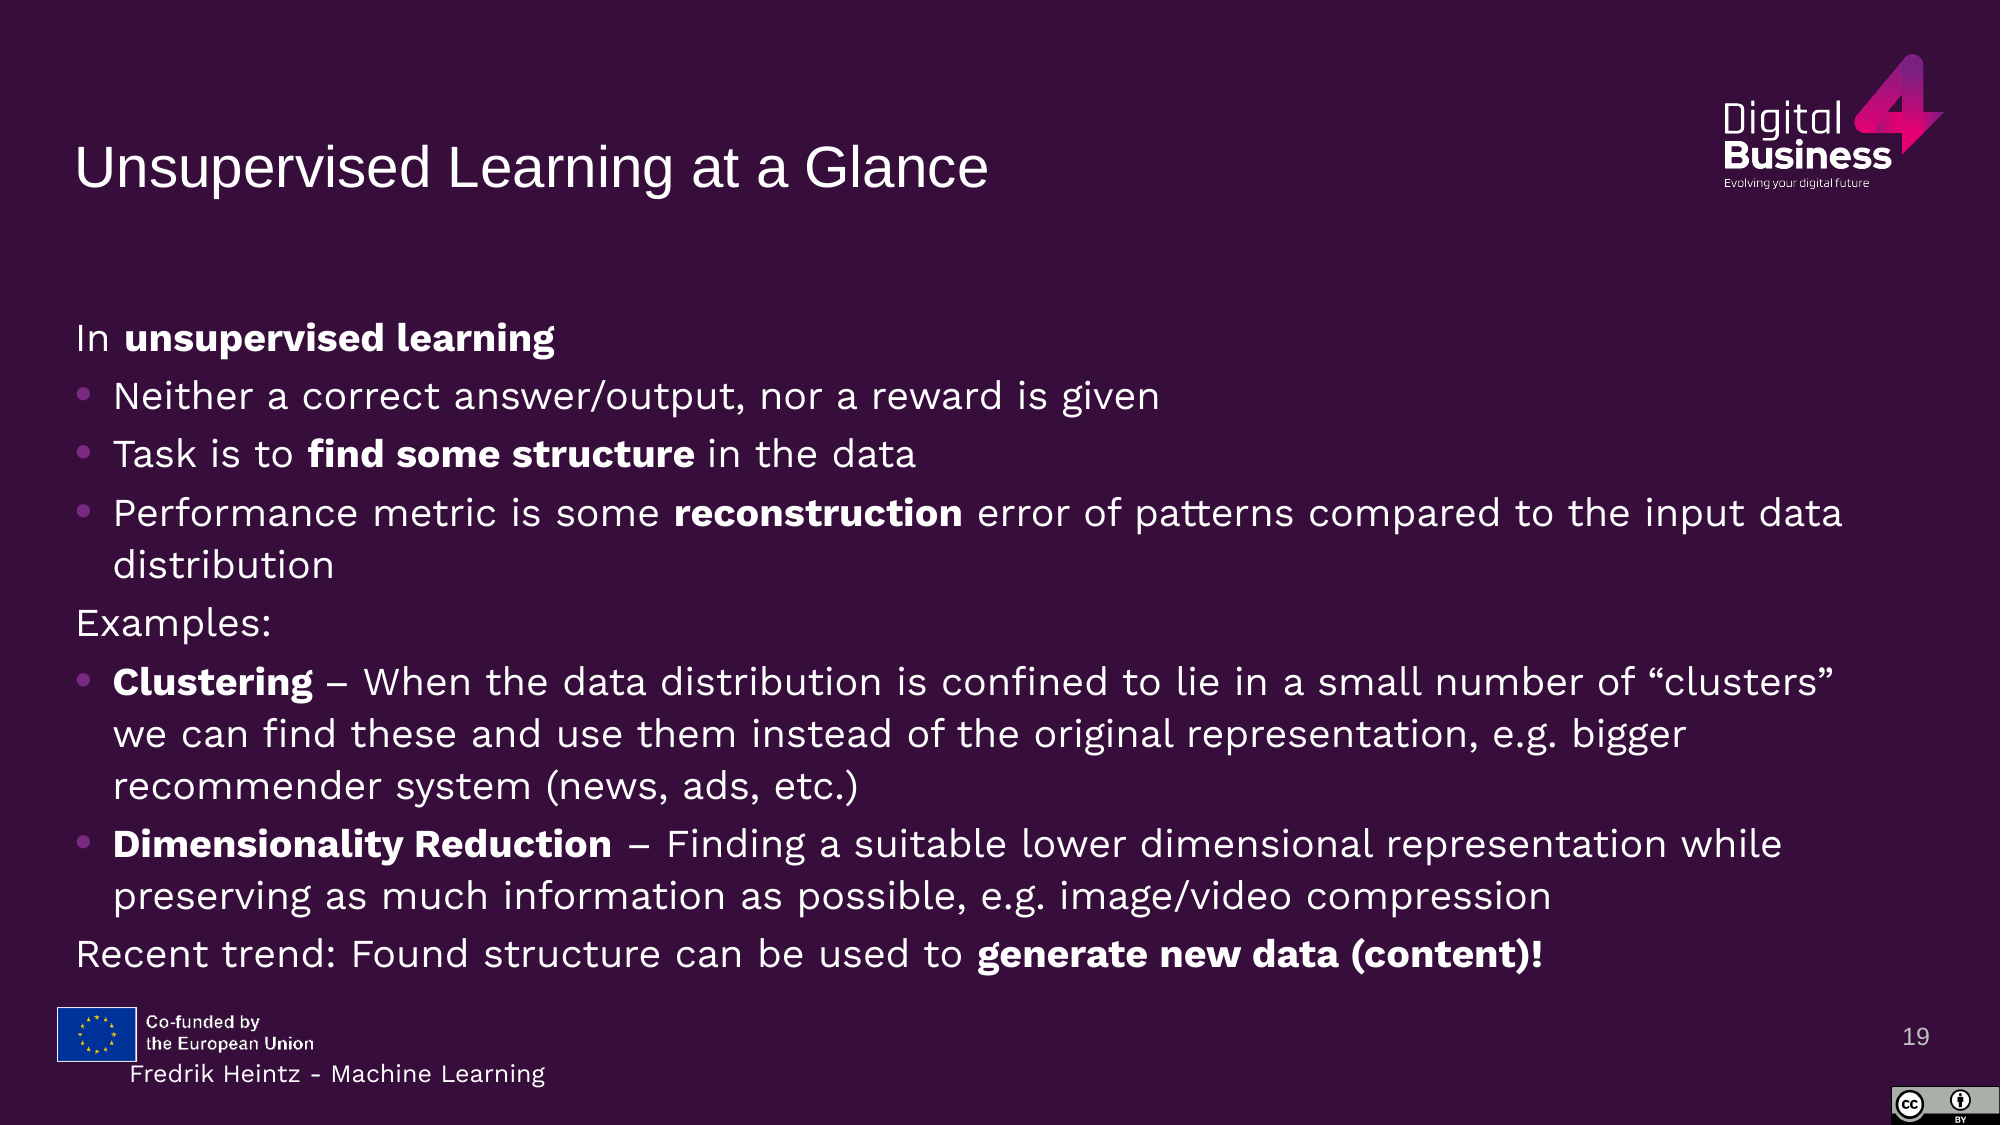

# Unsupervised Learning at a Glance
In unsupervised learning
Neither a correct answer/output, nor a reward is given
Task is to find some structure in the data
Performance metric is some reconstruction error of patterns compared to the input data distribution
Examples:
Clustering – When the data distribution is confined to lie in a small number of “clusters” we can find these and use them instead of the original representation, e.g. bigger recommender system (news, ads, etc.)
Dimensionality Reduction – Finding a suitable lower dimensional representation while preserving as much information as possible, e.g. image/video compression
Recent trend: Found structure can be used to generate new data (content)!
19
Fredrik Heintz - Machine Learning